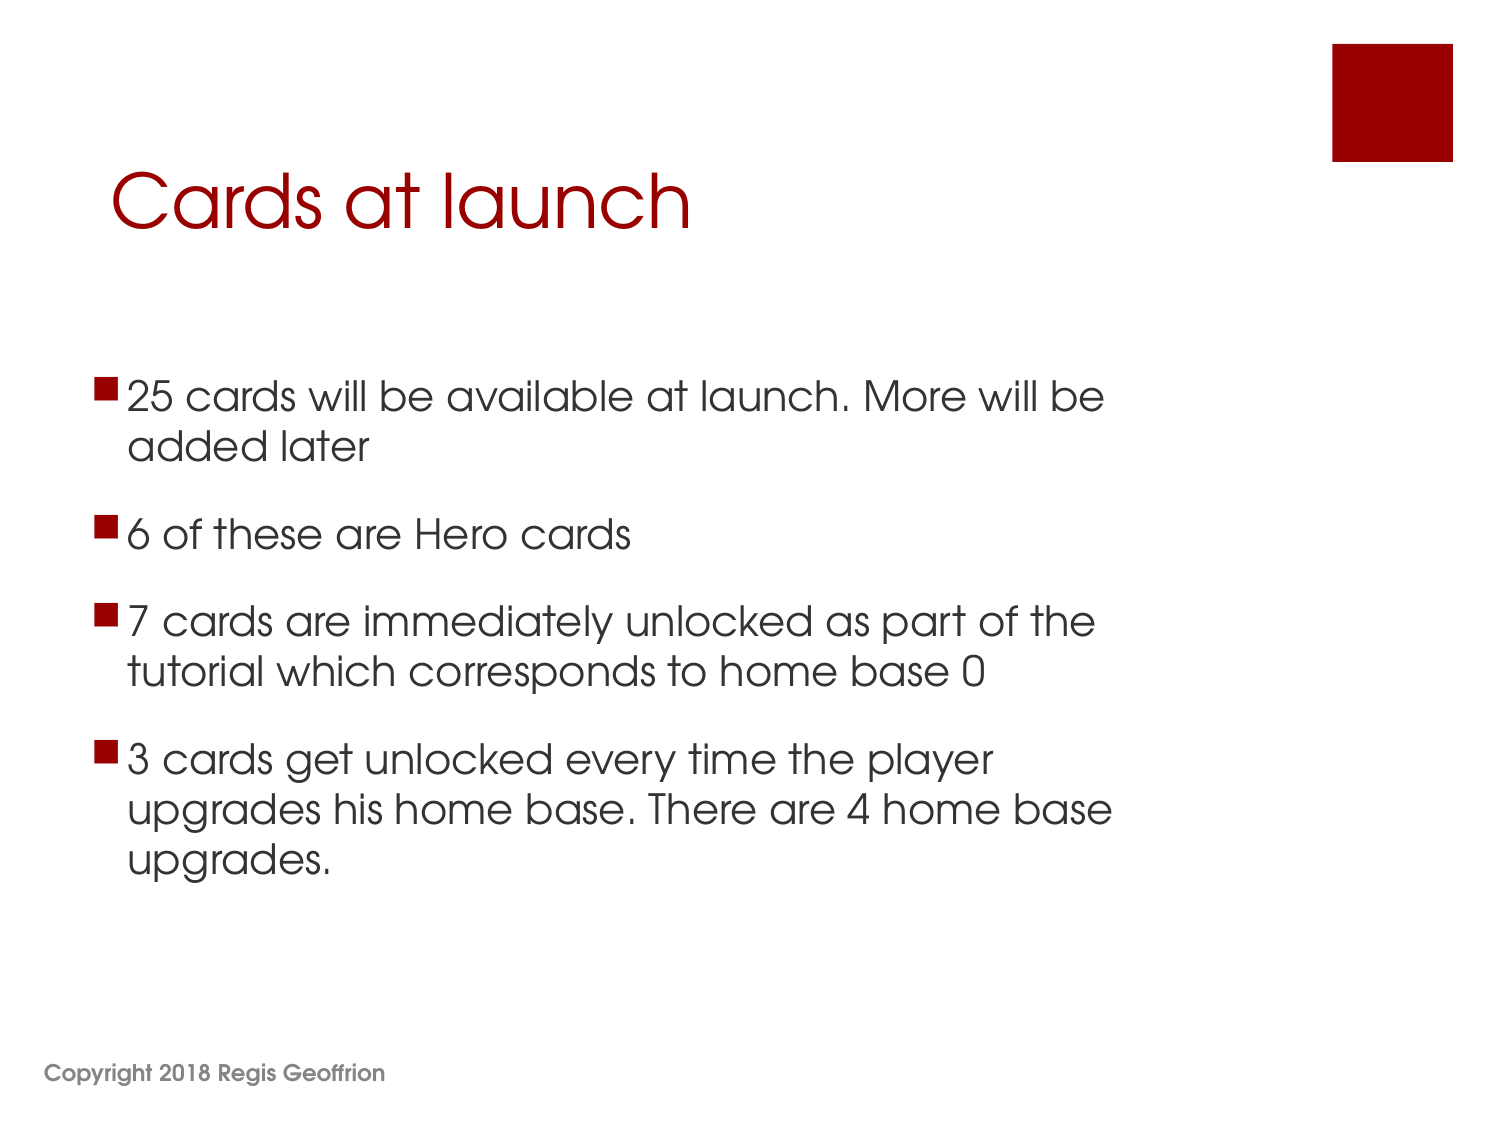

# Cards at launch
25 cards will be available at launch. More will be added later
6 of these are Hero cards
7 cards are immediately unlocked as part of the tutorial which corresponds to home base 0
3 cards get unlocked every time the player upgrades his home base. There are 4 home base upgrades.
Copyright 2018 Regis Geoffrion